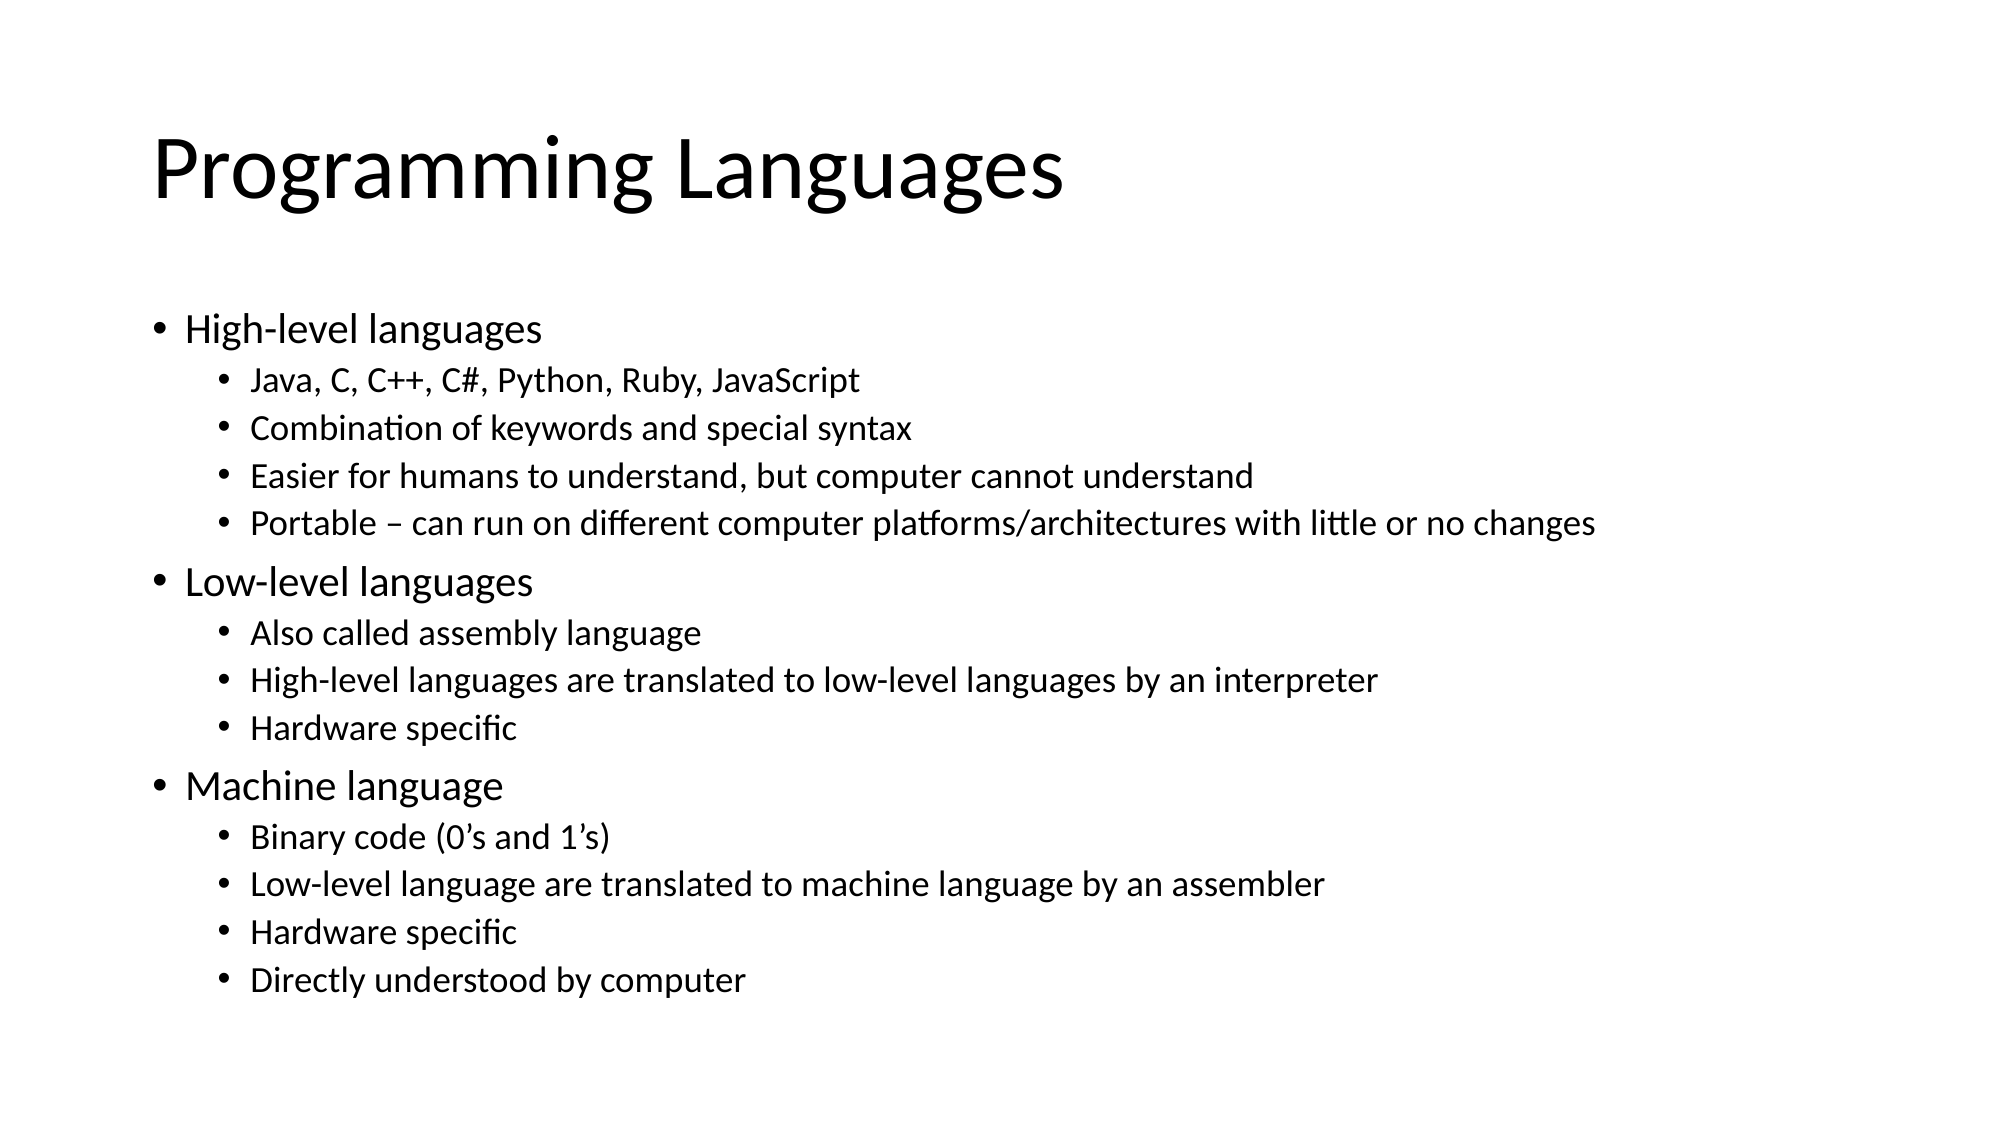

# Programming Languages
High-level languages
Java, C, C++, C#, Python, Ruby, JavaScript
Combination of keywords and special syntax
Easier for humans to understand, but computer cannot understand
Portable – can run on different computer platforms/architectures with little or no changes
Low-level languages
Also called assembly language
High-level languages are translated to low-level languages by an interpreter
Hardware specific
Machine language
Binary code (0’s and 1’s)
Low-level language are translated to machine language by an assembler
Hardware specific
Directly understood by computer